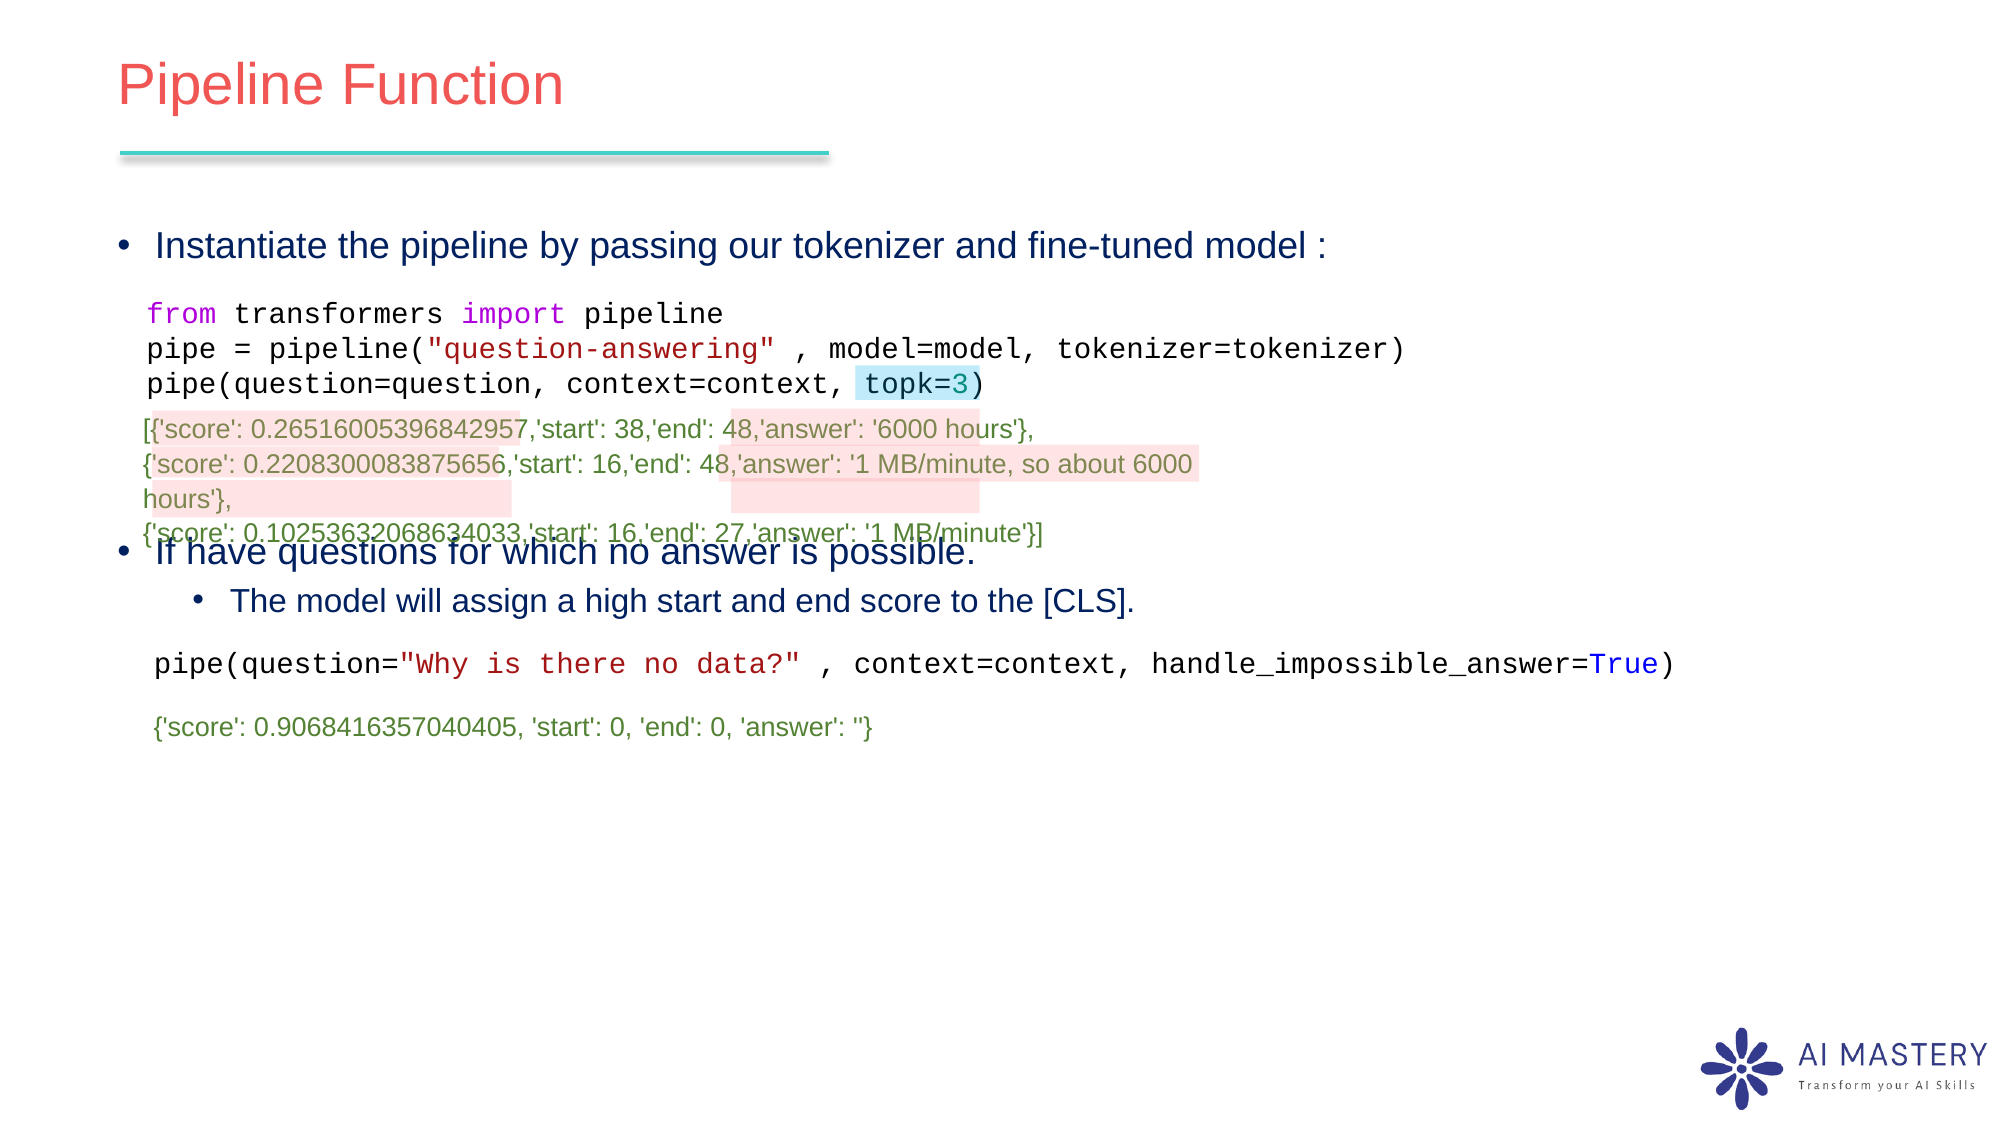

# Pipeline Function
Instantiate the pipeline by passing our tokenizer and fine-tuned model :

If have questions for which no answer is possible.
The model will assign a high start and end score to the [CLS].

from transformers import pipeline
pipe = pipeline("question-answering" , model=model, tokenizer=tokenizer)
pipe(question=question, context=context, topk=3)

[{'score': 0.26516005396842957,'start': 38,'end': 48,'answer': '6000 hours'},
{'score': 0.2208300083875656,'start': 16,'end': 48,'answer': '1 MB/minute, so about 6000 hours'},
{'score': 0.10253632068634033,'start': 16,'end': 27,'answer': '1 MB/minute'}]

pipe(question="Why is there no data?" , context=context, handle_impossible_answer=True)
{'score': 0.9068416357040405, 'start': 0, 'end': 0, 'answer': ''}